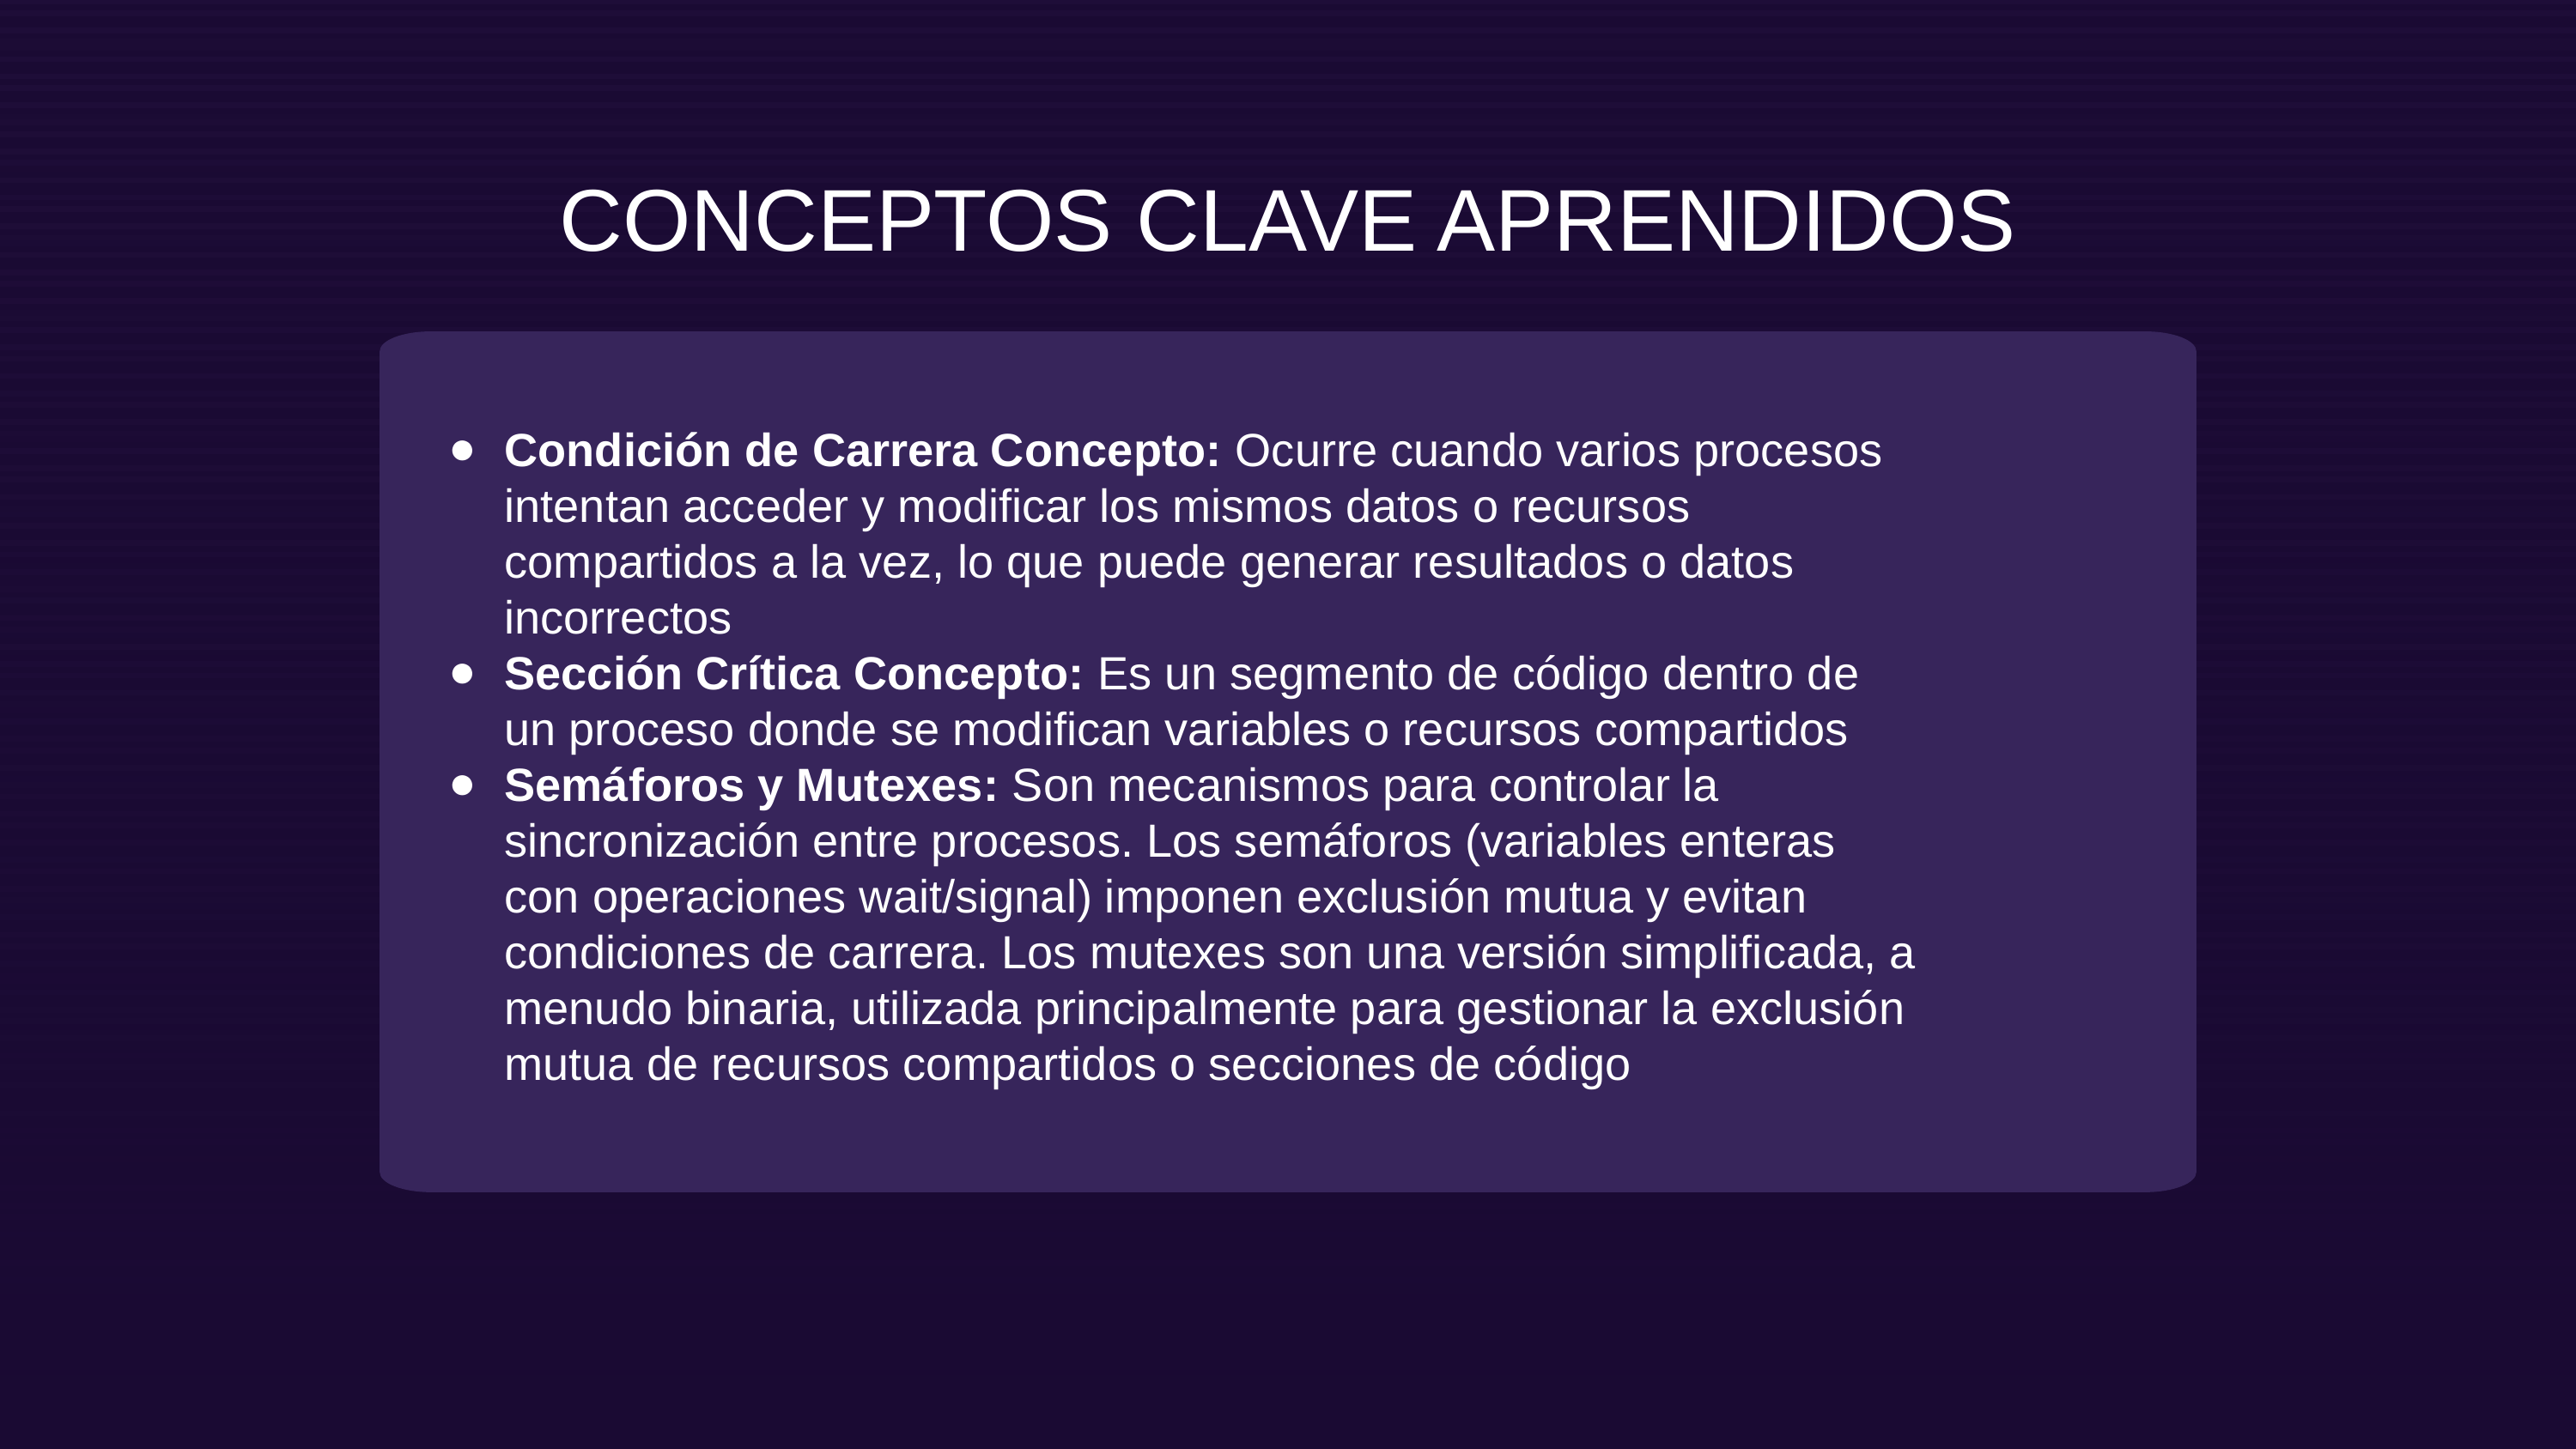

CONCEPTOS CLAVE APRENDIDOS

Condición de Carrera Concepto: Ocurre cuando varios procesos intentan acceder y modificar los mismos datos o recursos compartidos a la vez, lo que puede generar resultados o datos incorrectos
Sección Crítica Concepto: Es un segmento de código dentro de un proceso donde se modifican variables o recursos compartidos
Semáforos y Mutexes: Son mecanismos para controlar la sincronización entre procesos. Los semáforos (variables enteras con operaciones wait/signal) imponen exclusión mutua y evitan condiciones de carrera. Los mutexes son una versión simplificada, a menudo binaria, utilizada principalmente para gestionar la exclusión mutua de recursos compartidos o secciones de código